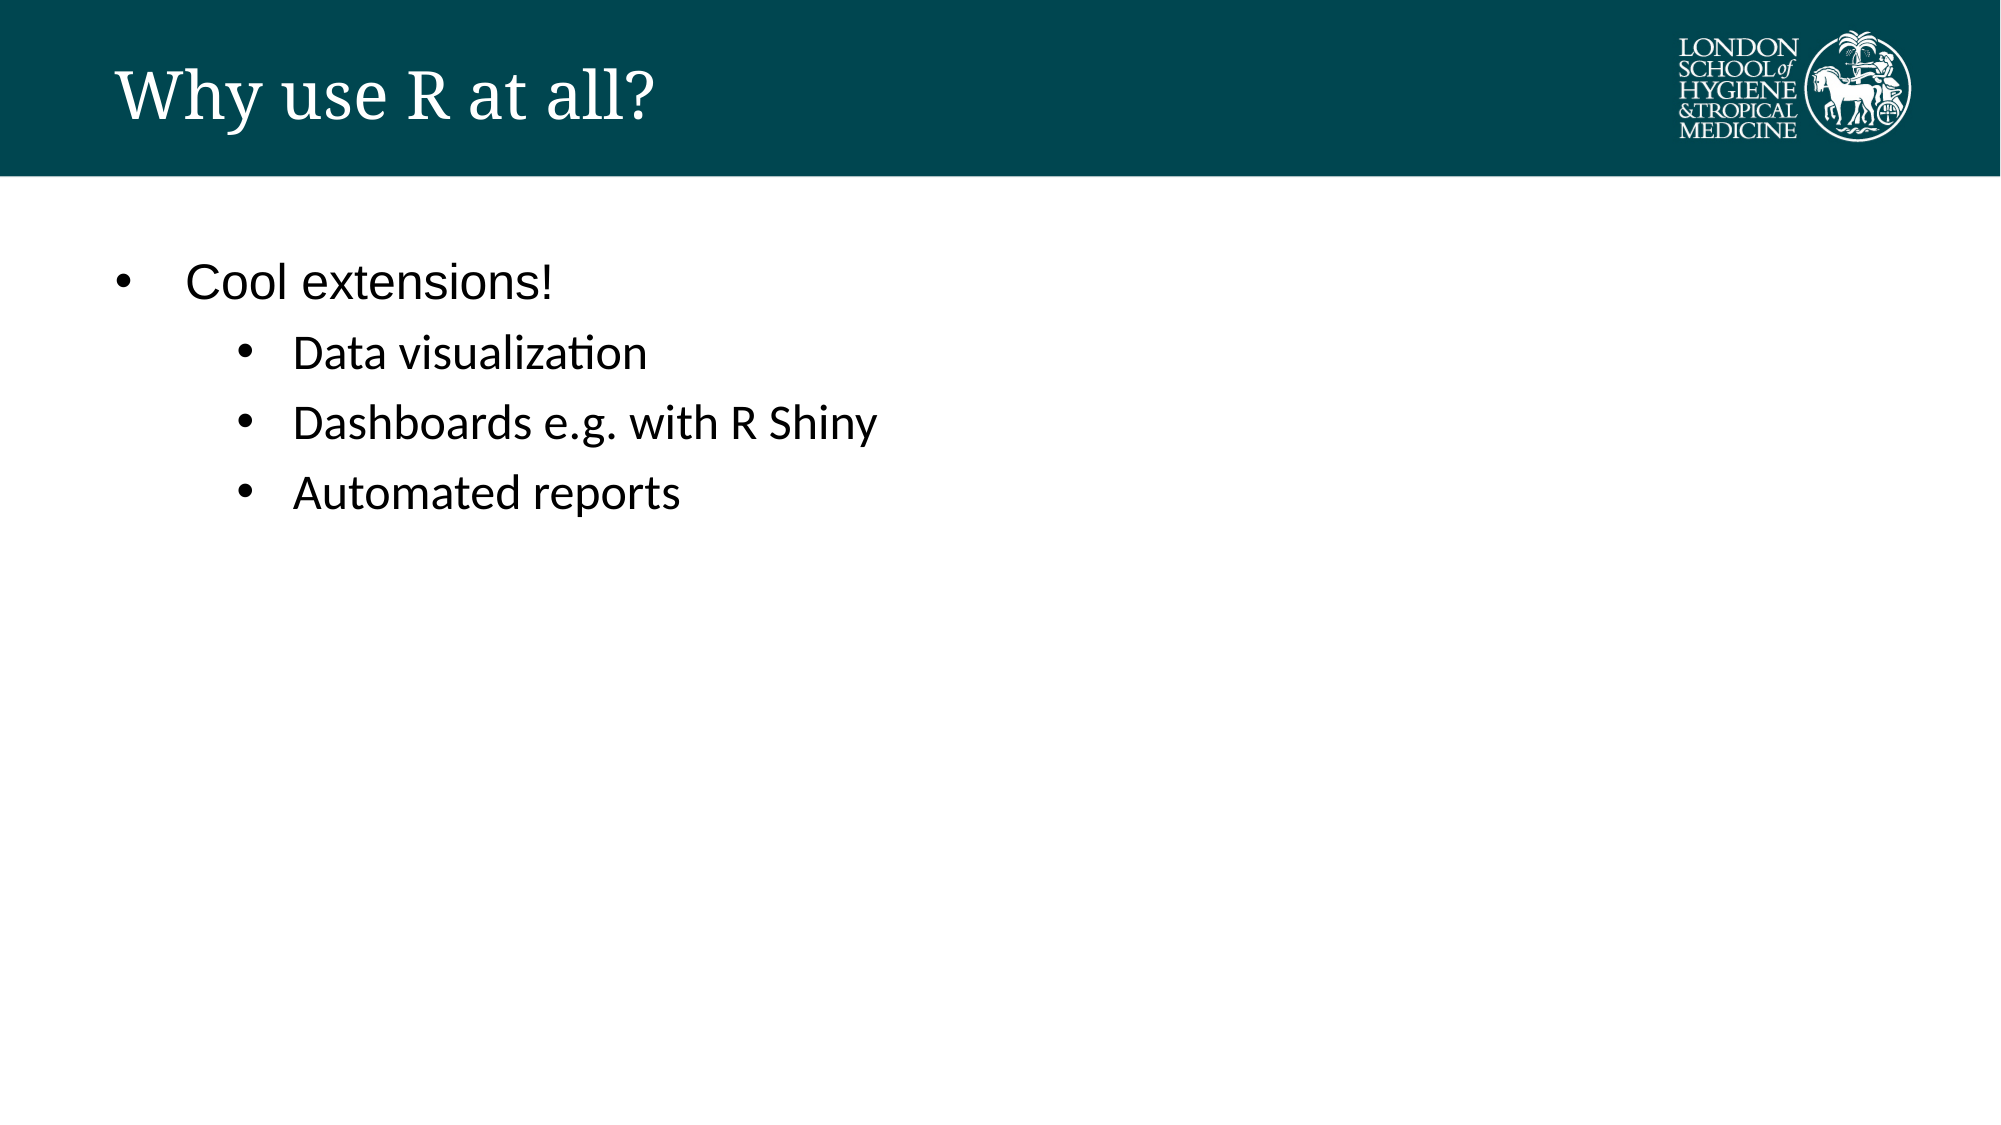

# Why use R at all?
 Cool extensions!
Data visualization
Dashboards e.g. with R Shiny
Automated reports